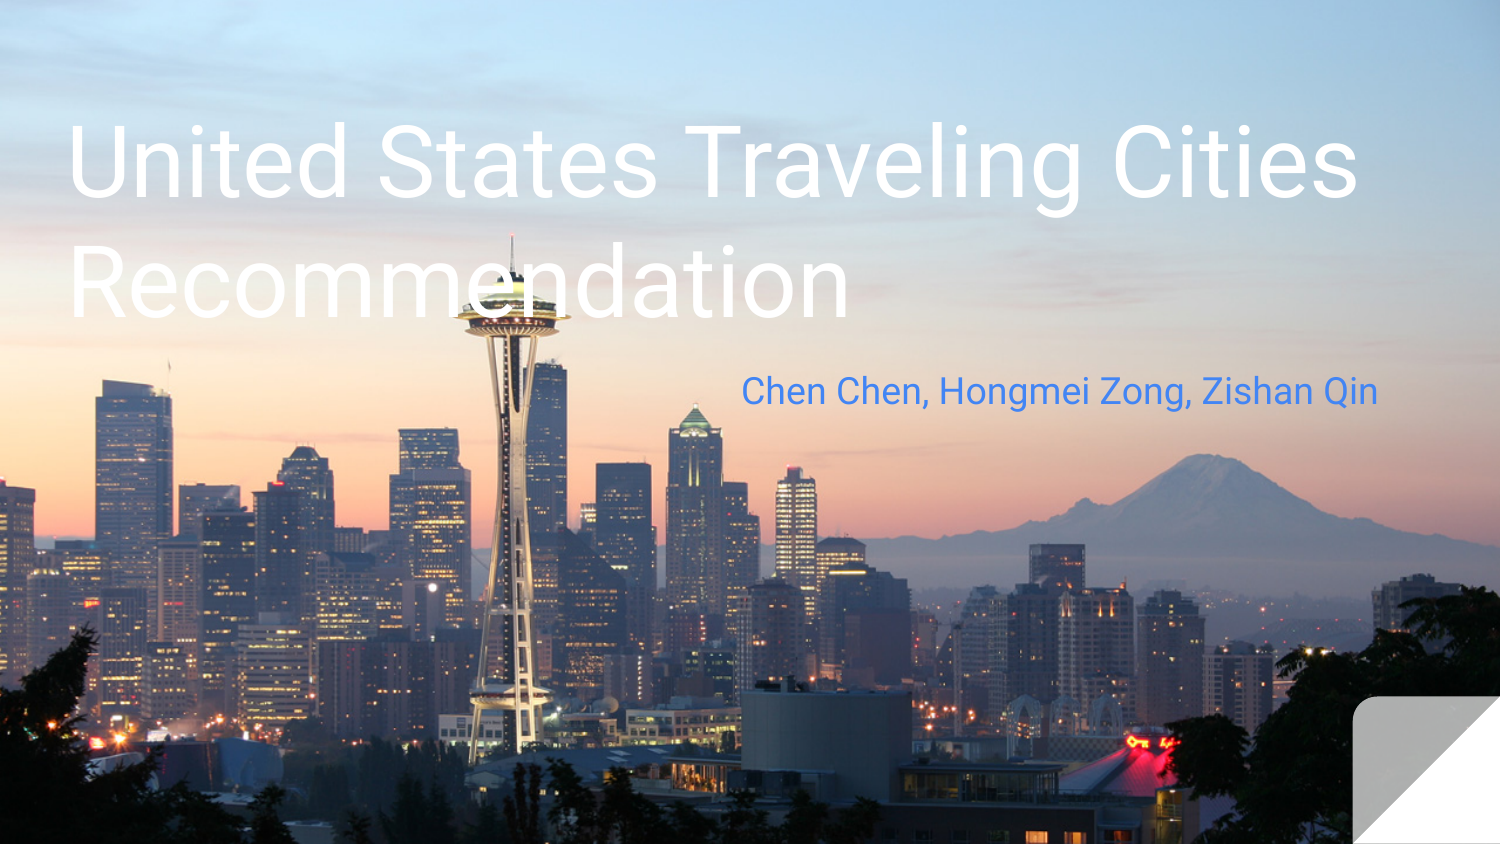

# United States Traveling Cities Recommendation
Chen Chen, Hongmei Zong, Zishan Qin